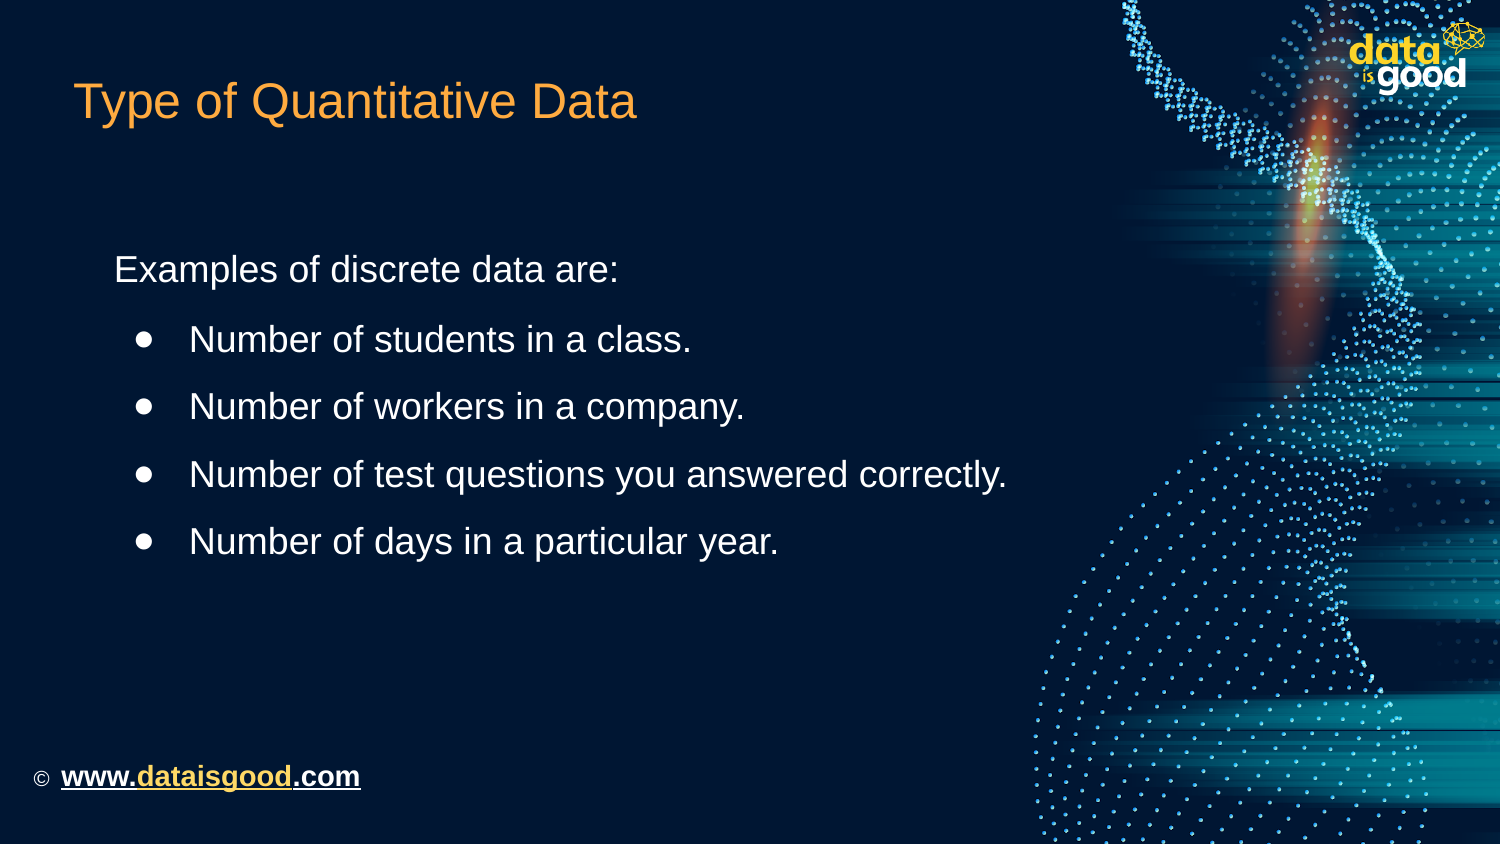

# Type of Quantitative Data
Examples of discrete data are:
Number of students in a class.
Number of workers in a company.
Number of test questions you answered correctly.
Number of days in a particular year.